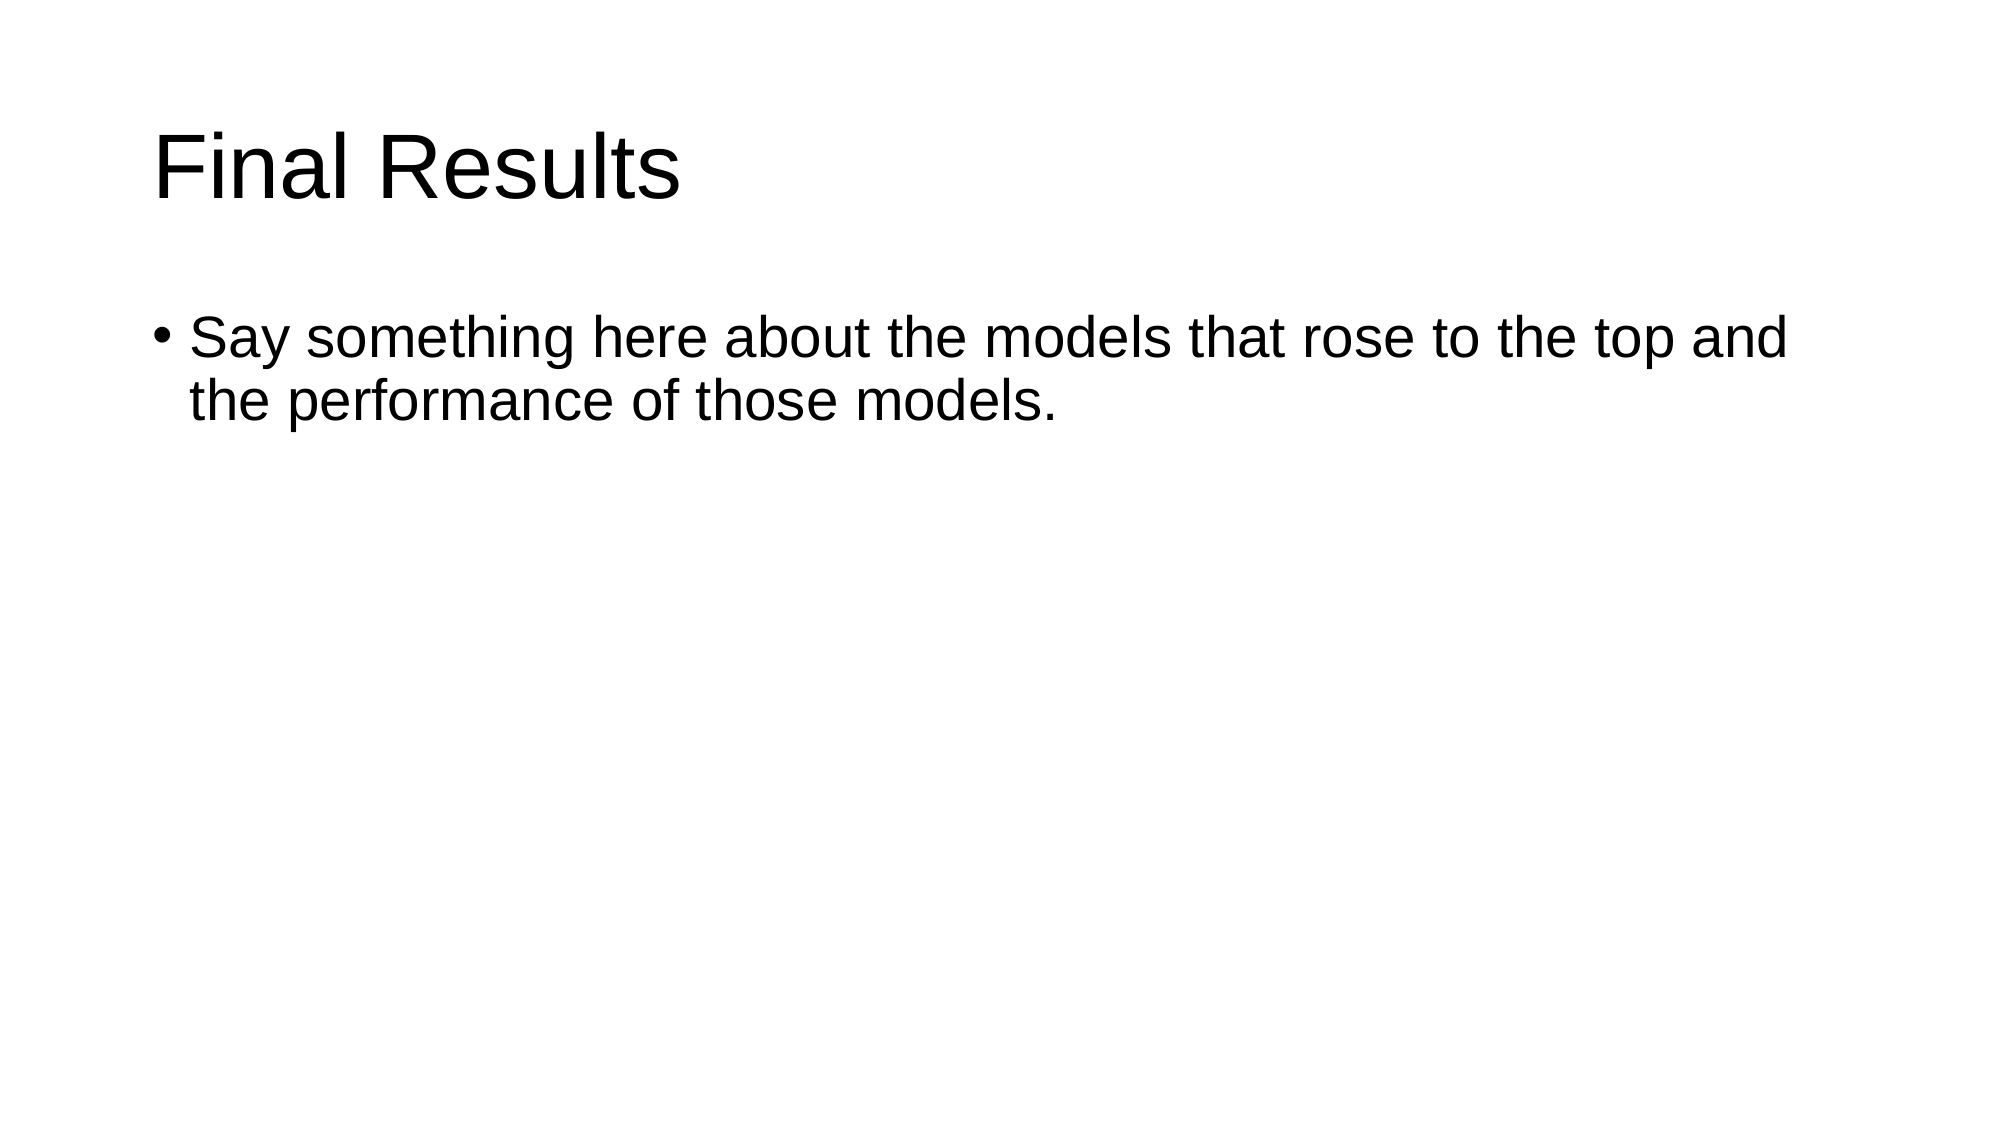

# Final Results
Say something here about the models that rose to the top and the performance of those models.